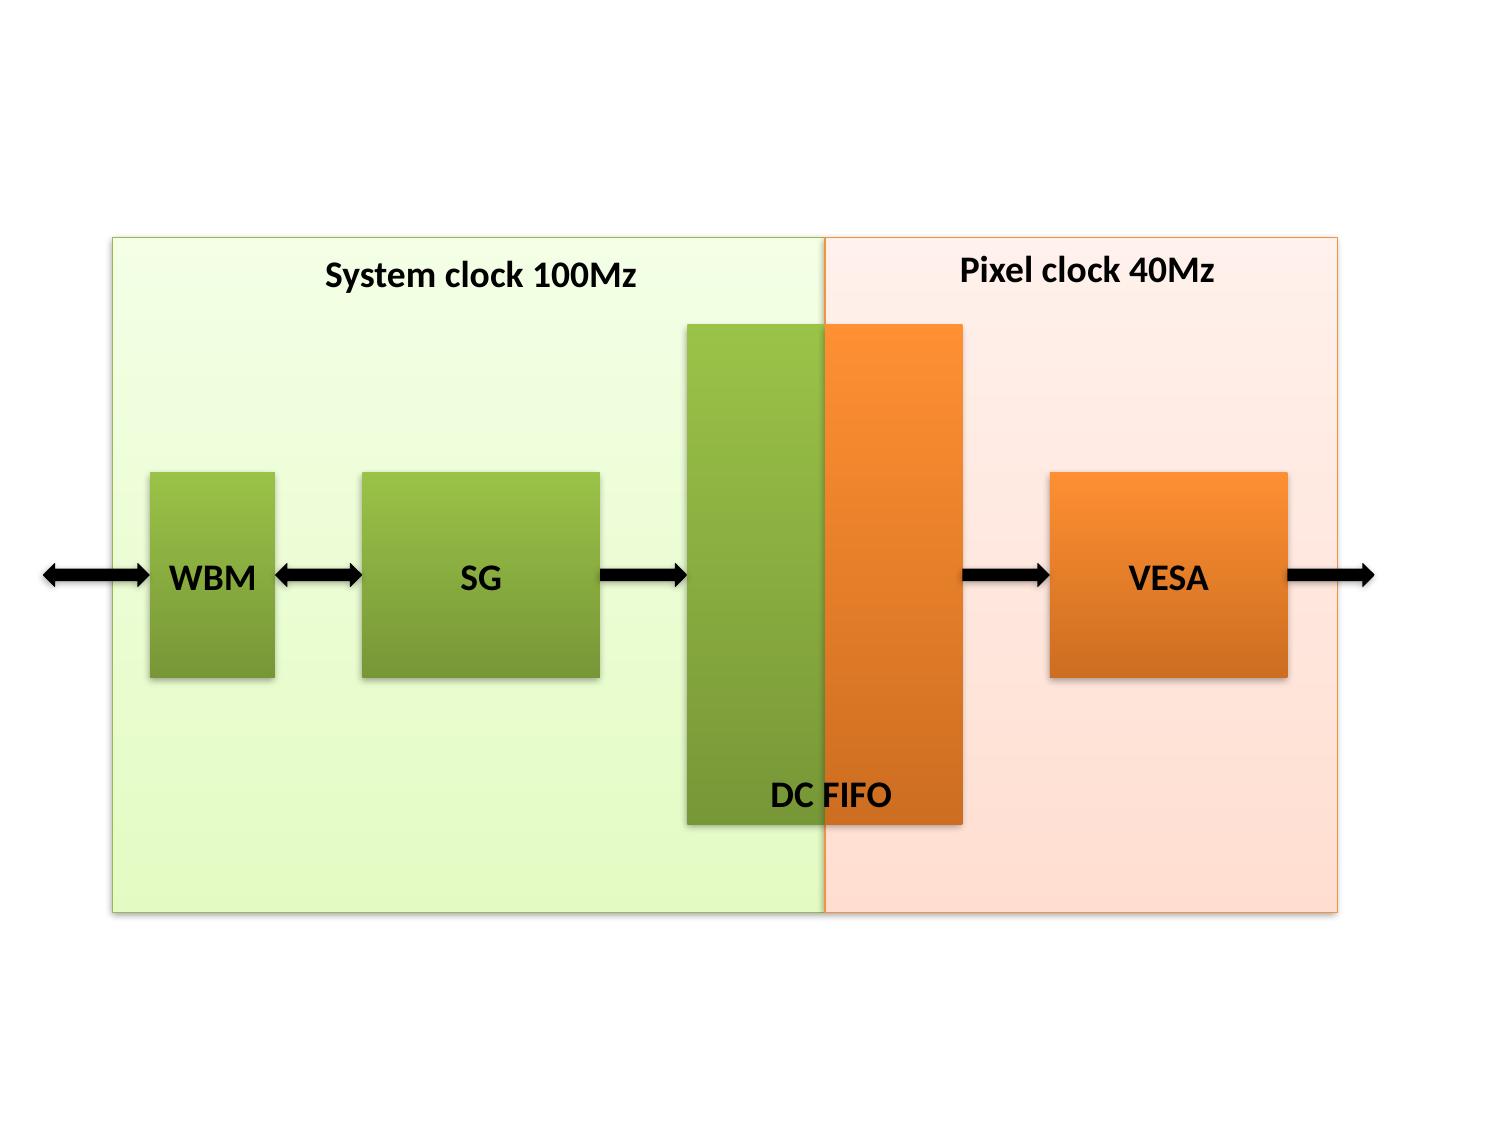

Pixel clock 40Mz

System clock 100Mz

WBM
SG
VESA

DC FIFO